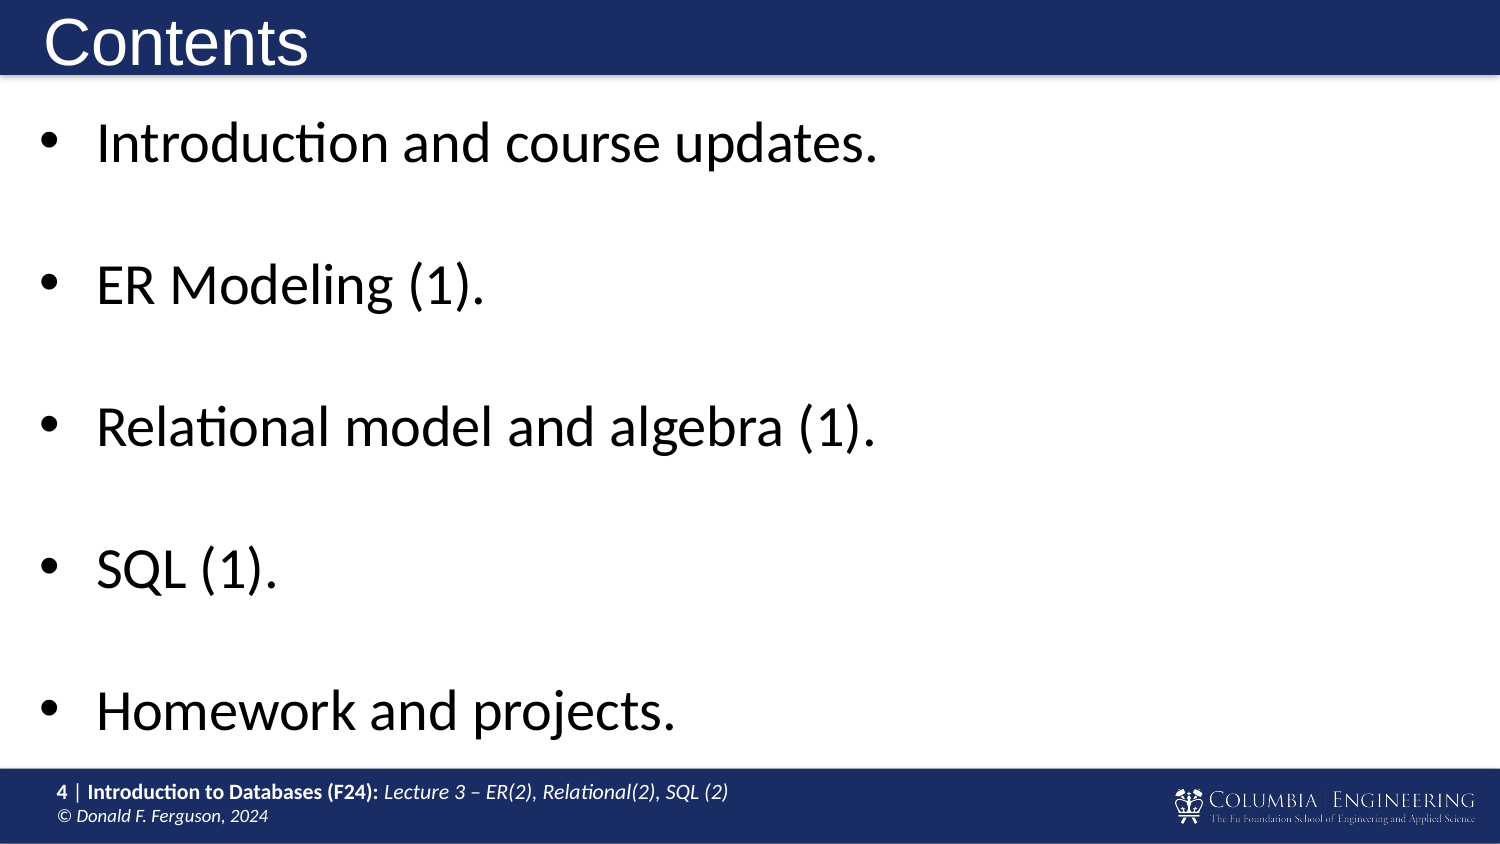

# Contents
Introduction and course updates.
ER Modeling (1).
Relational model and algebra (1).
SQL (1).
Homework and projects.